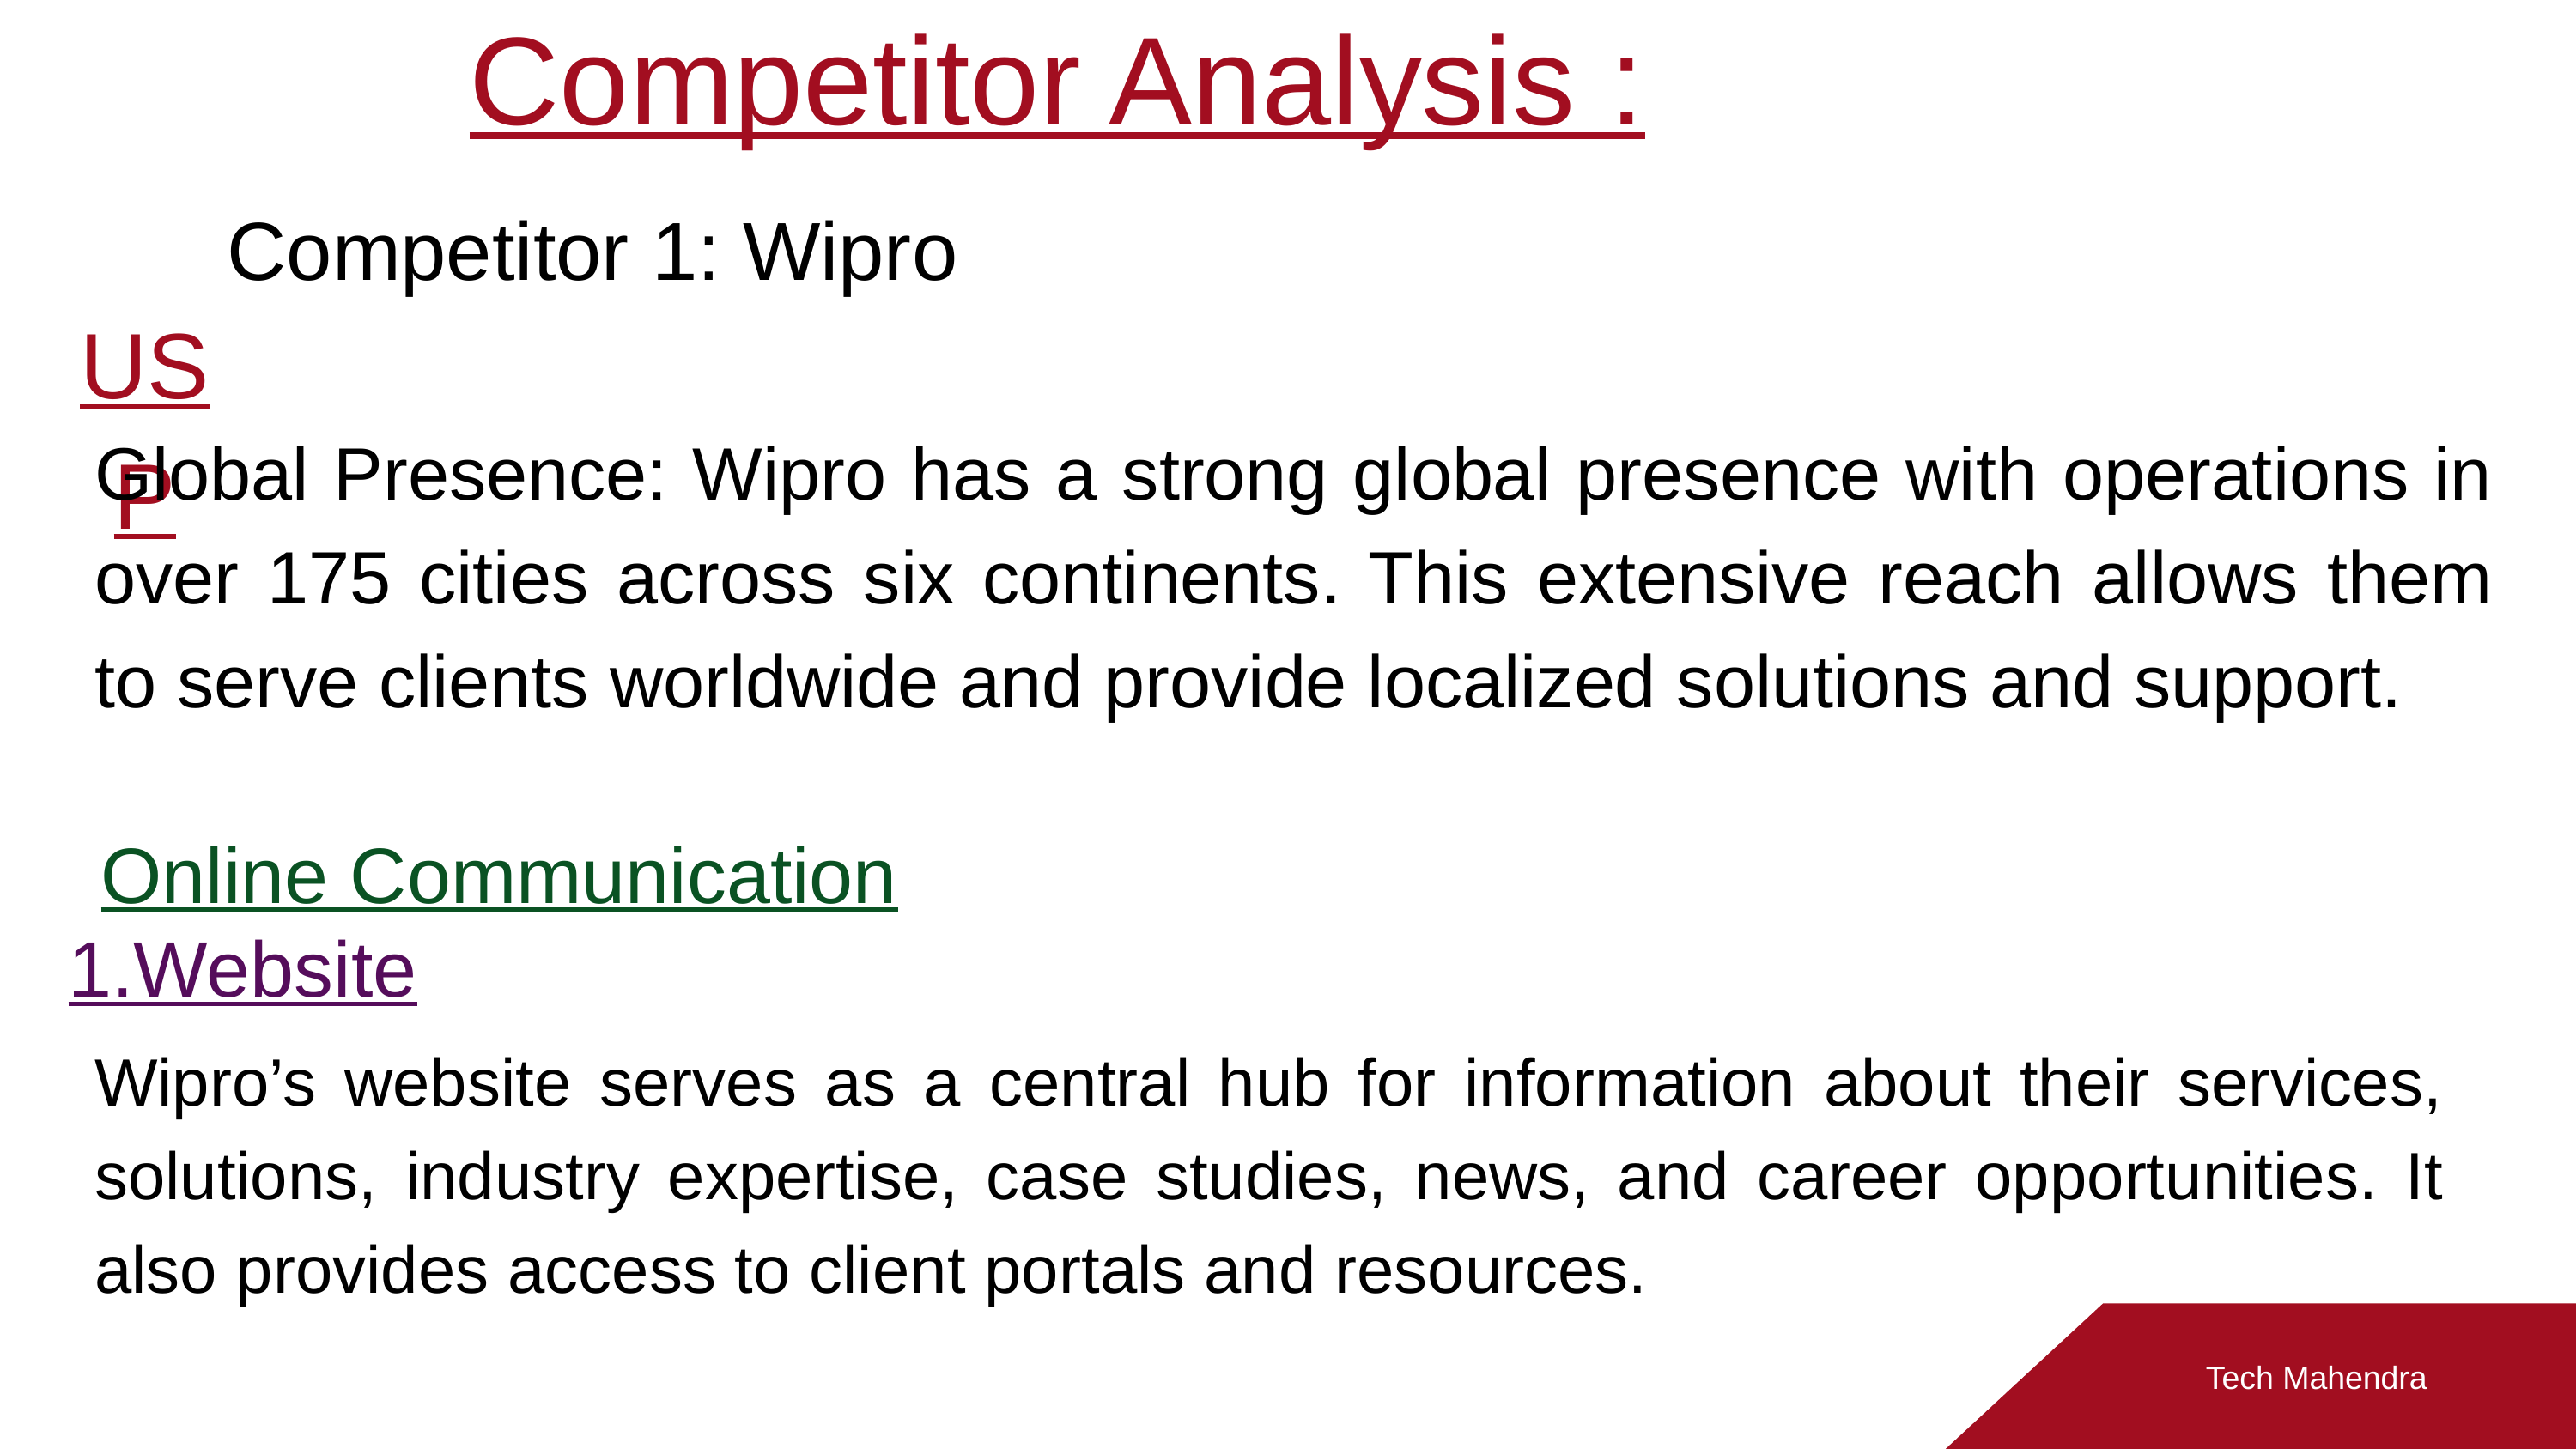

Competitor Analysis :
Competitor 1: Wipro
USP
Global Presence: Wipro has a strong global presence with operations in over 175 cities across six continents. This extensive reach allows them to serve clients worldwide and provide localized solutions and support.
Online Communication
1.Website
Wipro’s website serves as a central hub for information about their services, solutions, industry expertise, case studies, news, and career opportunities. It also provides access to client portals and resources.

Tech Mahendra